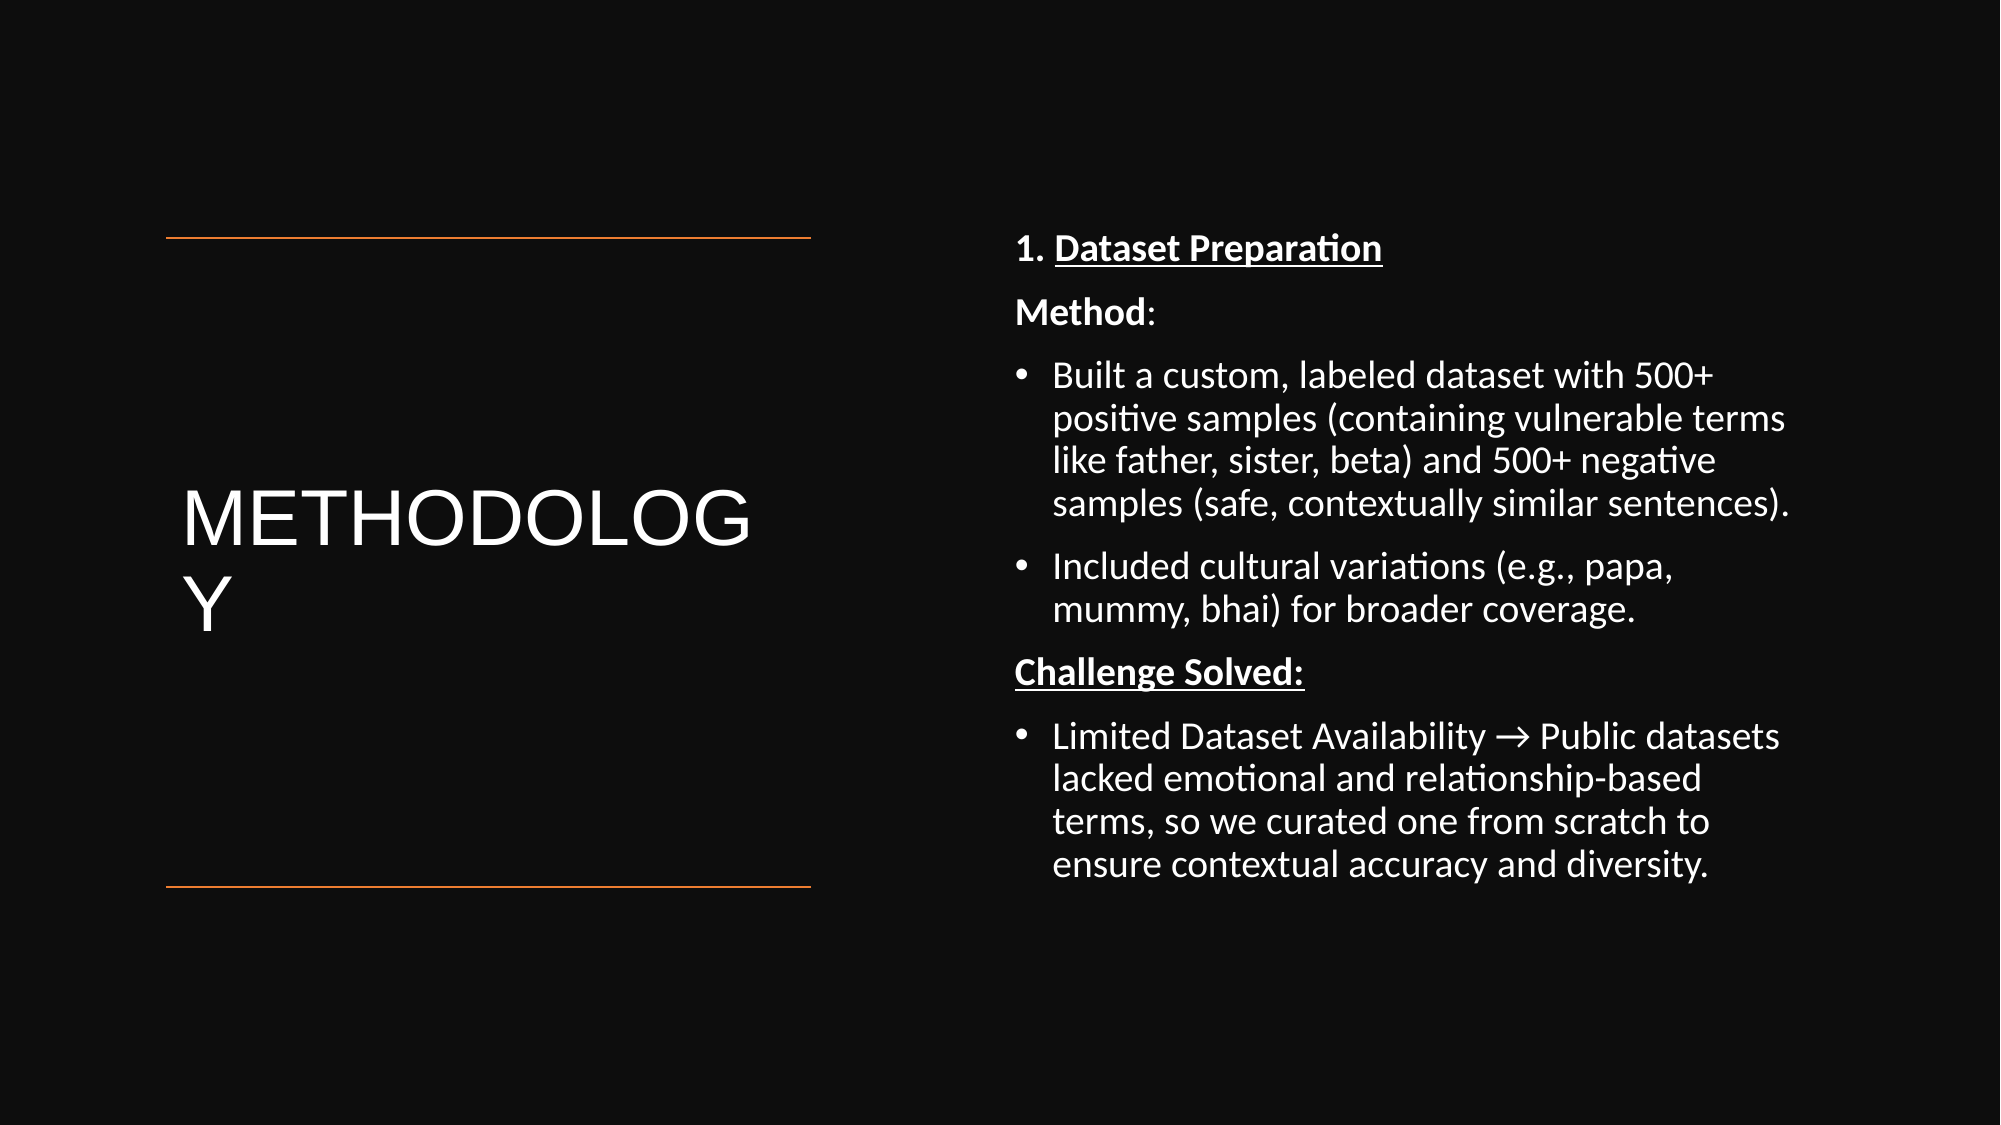

1. Dataset Preparation
Method:
Built a custom, labeled dataset with 500+ positive samples (containing vulnerable terms like father, sister, beta) and 500+ negative samples (safe, contextually similar sentences).
Included cultural variations (e.g., papa, mummy, bhai) for broader coverage.
Challenge Solved:
Limited Dataset Availability → Public datasets lacked emotional and relationship-based terms, so we curated one from scratch to ensure contextual accuracy and diversity.
# METHODOLOGY